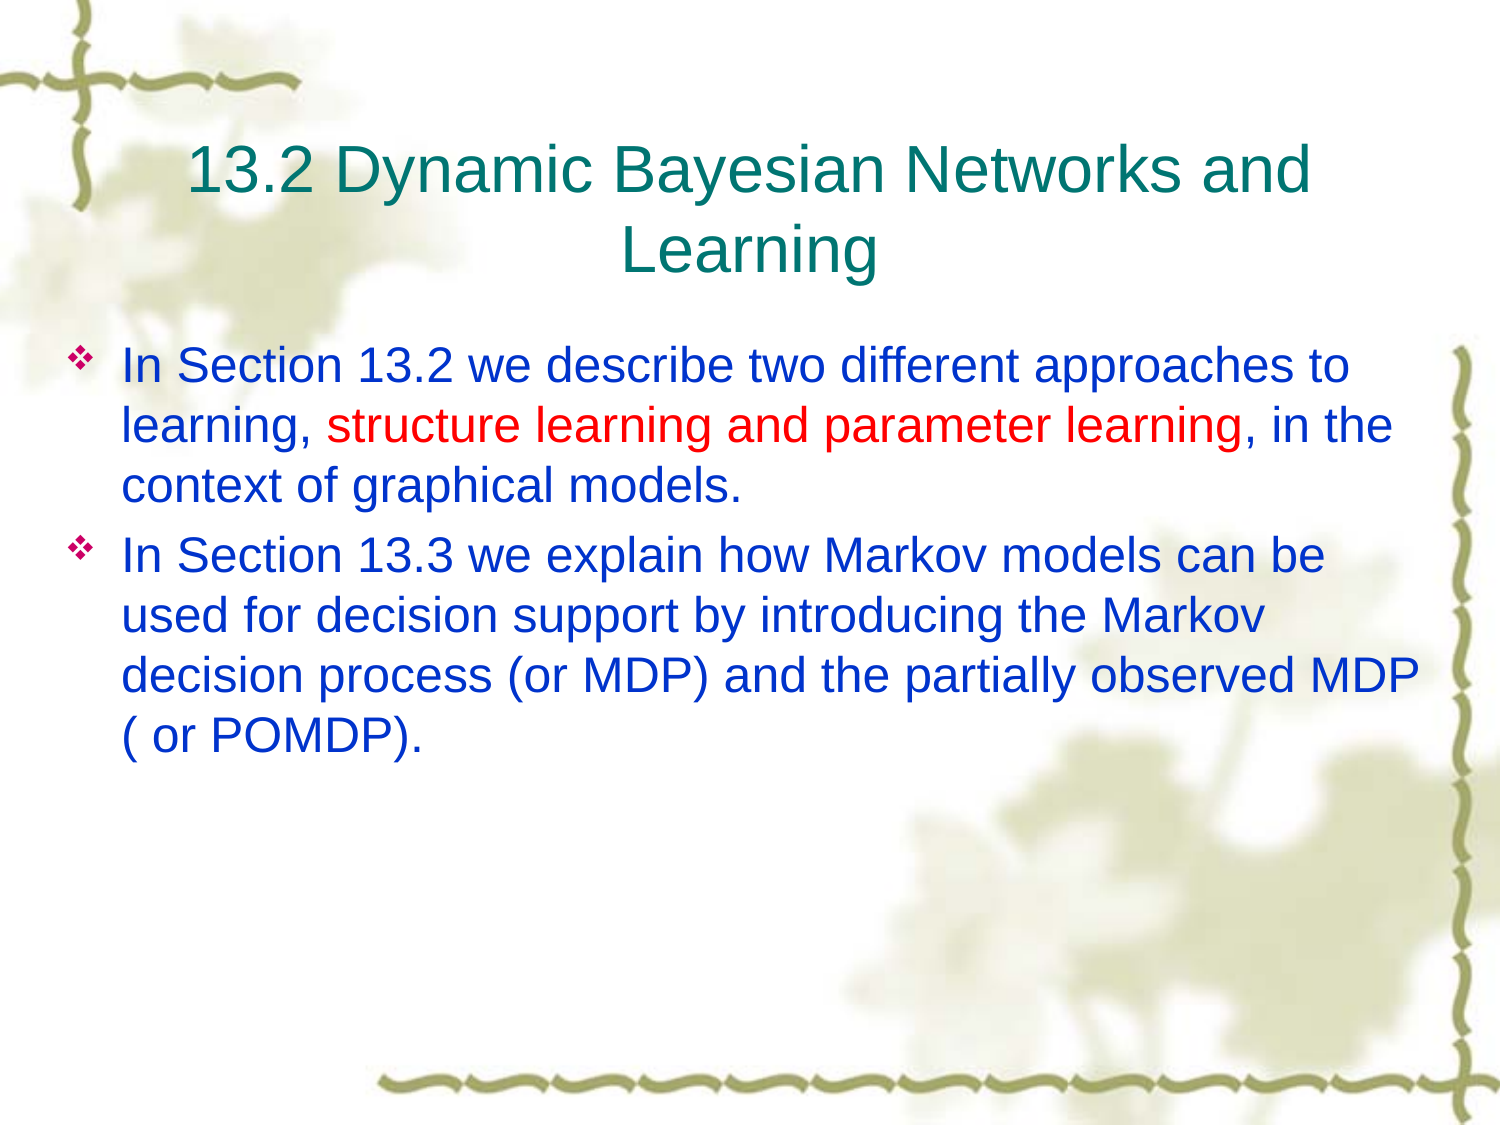

# 13.2 Dynamic Bayesian Networks and Learning
In Section 13.2 we describe two different approaches to learning, structure learning and parameter learning, in the context of graphical models.
In Section 13.3 we explain how Markov models can be used for decision support by introducing the Markov decision process (or MDP) and the partially observed MDP ( or POMDP).